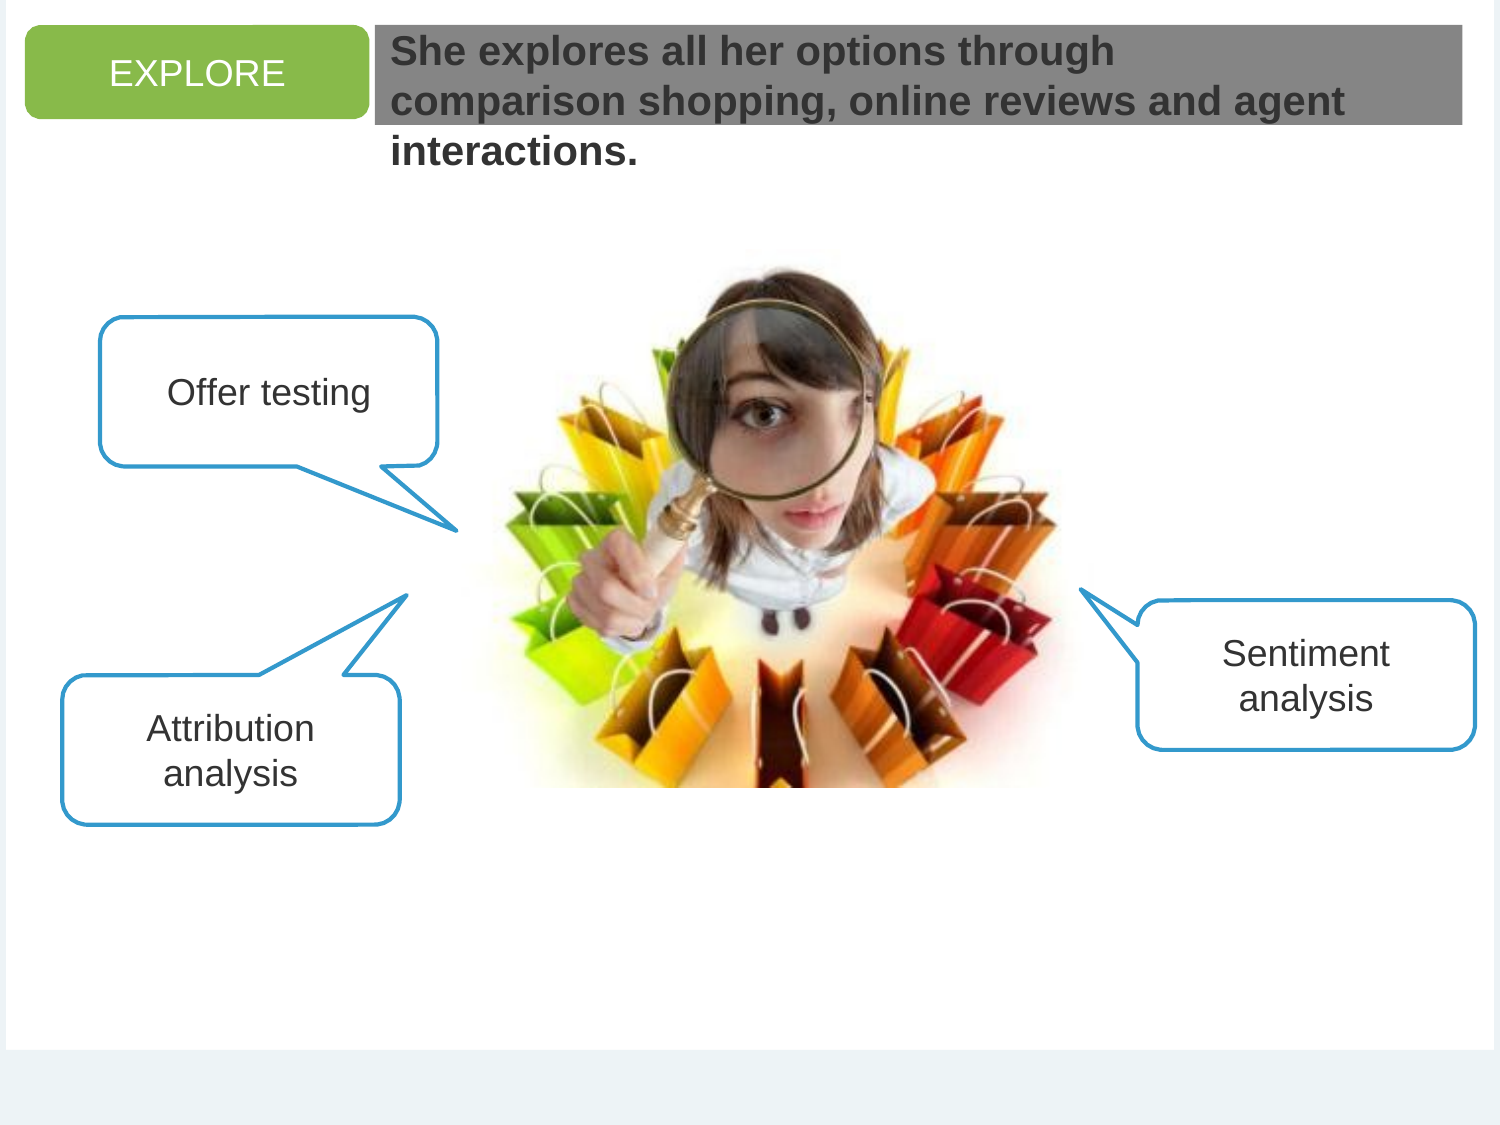

She explores all her options through comparison shopping, online reviews and agent interactions.

EXPLORE

Offer testing

Sentiment analysis
Attribution analysis